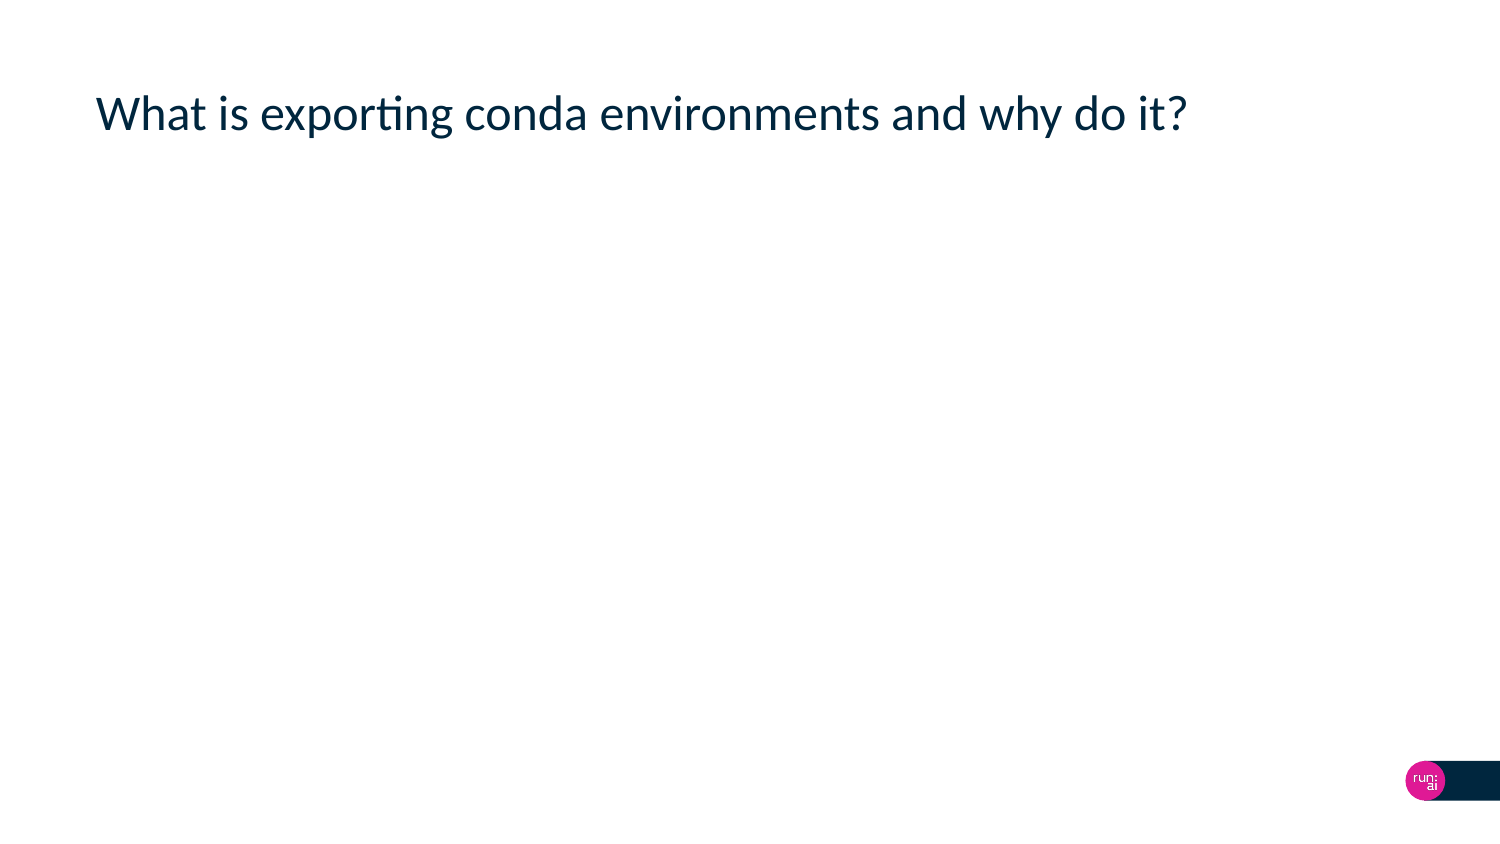

# What is exporting conda environments and why do it?